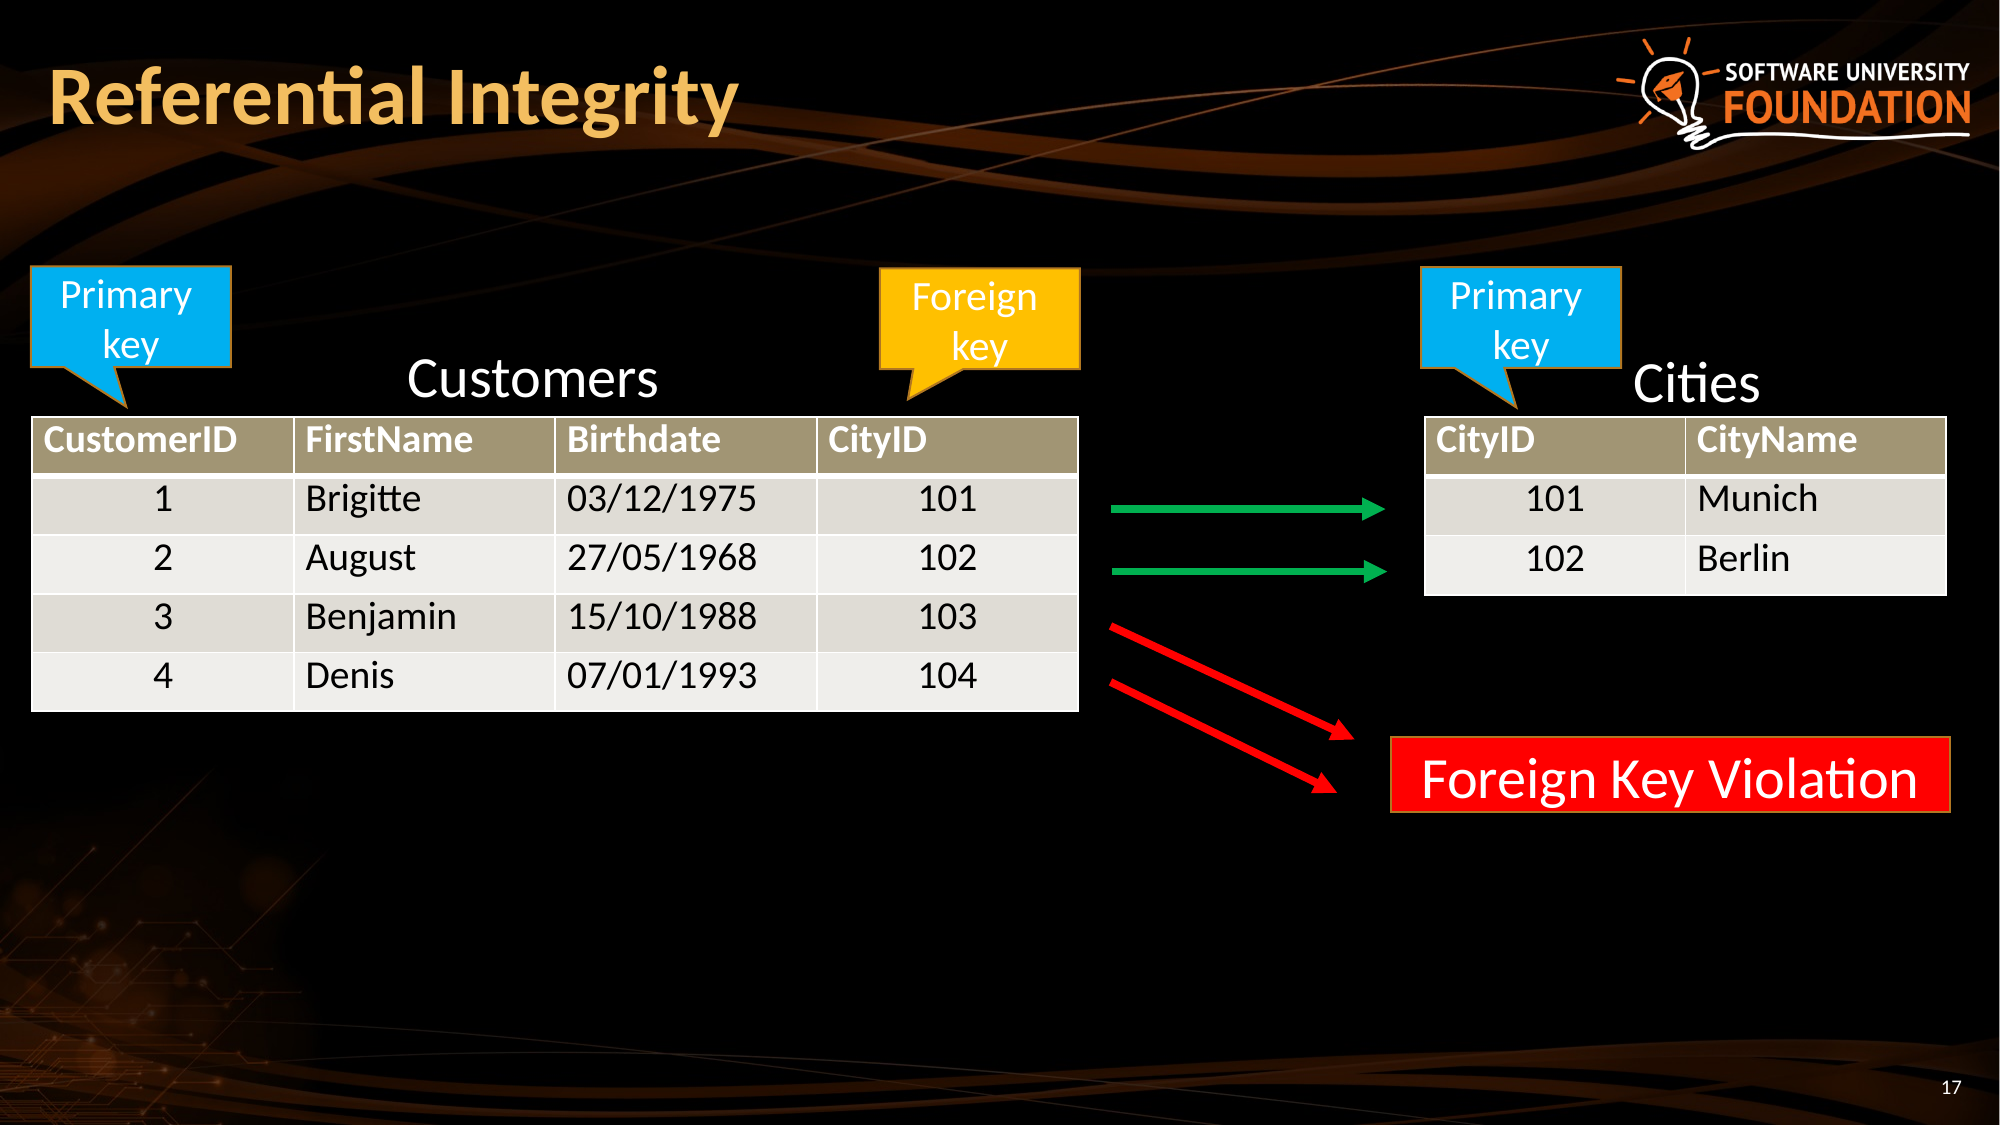

# Referential Integrity
Primary
key
Primary
key
Foreign
key
Customers
Cities
| CustomerID | FirstName | Birthdate | CityID |
| --- | --- | --- | --- |
| 1 | Brigitte | 03/12/1975 | 101 |
| 2 | August | 27/05/1968 | 102 |
| 3 | Benjamin | 15/10/1988 | 103 |
| 4 | Denis | 07/01/1993 | 104 |
| CityID | CityName |
| --- | --- |
| 101 | Munich |
| 102 | Berlin |
Foreign Key Violation
17